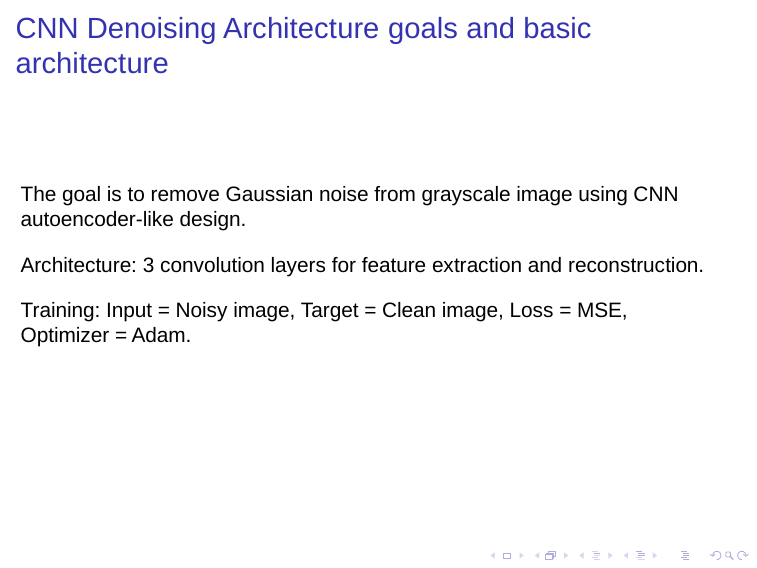

# CNN Denoising Architecture goals and basic architecture

The goal is to remove Gaussian noise from grayscale image using CNN autoencoder-like design.
Architecture: 3 convolution layers for feature extraction and reconstruction.
Training: Input = Noisy image, Target = Clean image, Loss = MSE, Optimizer = Adam.